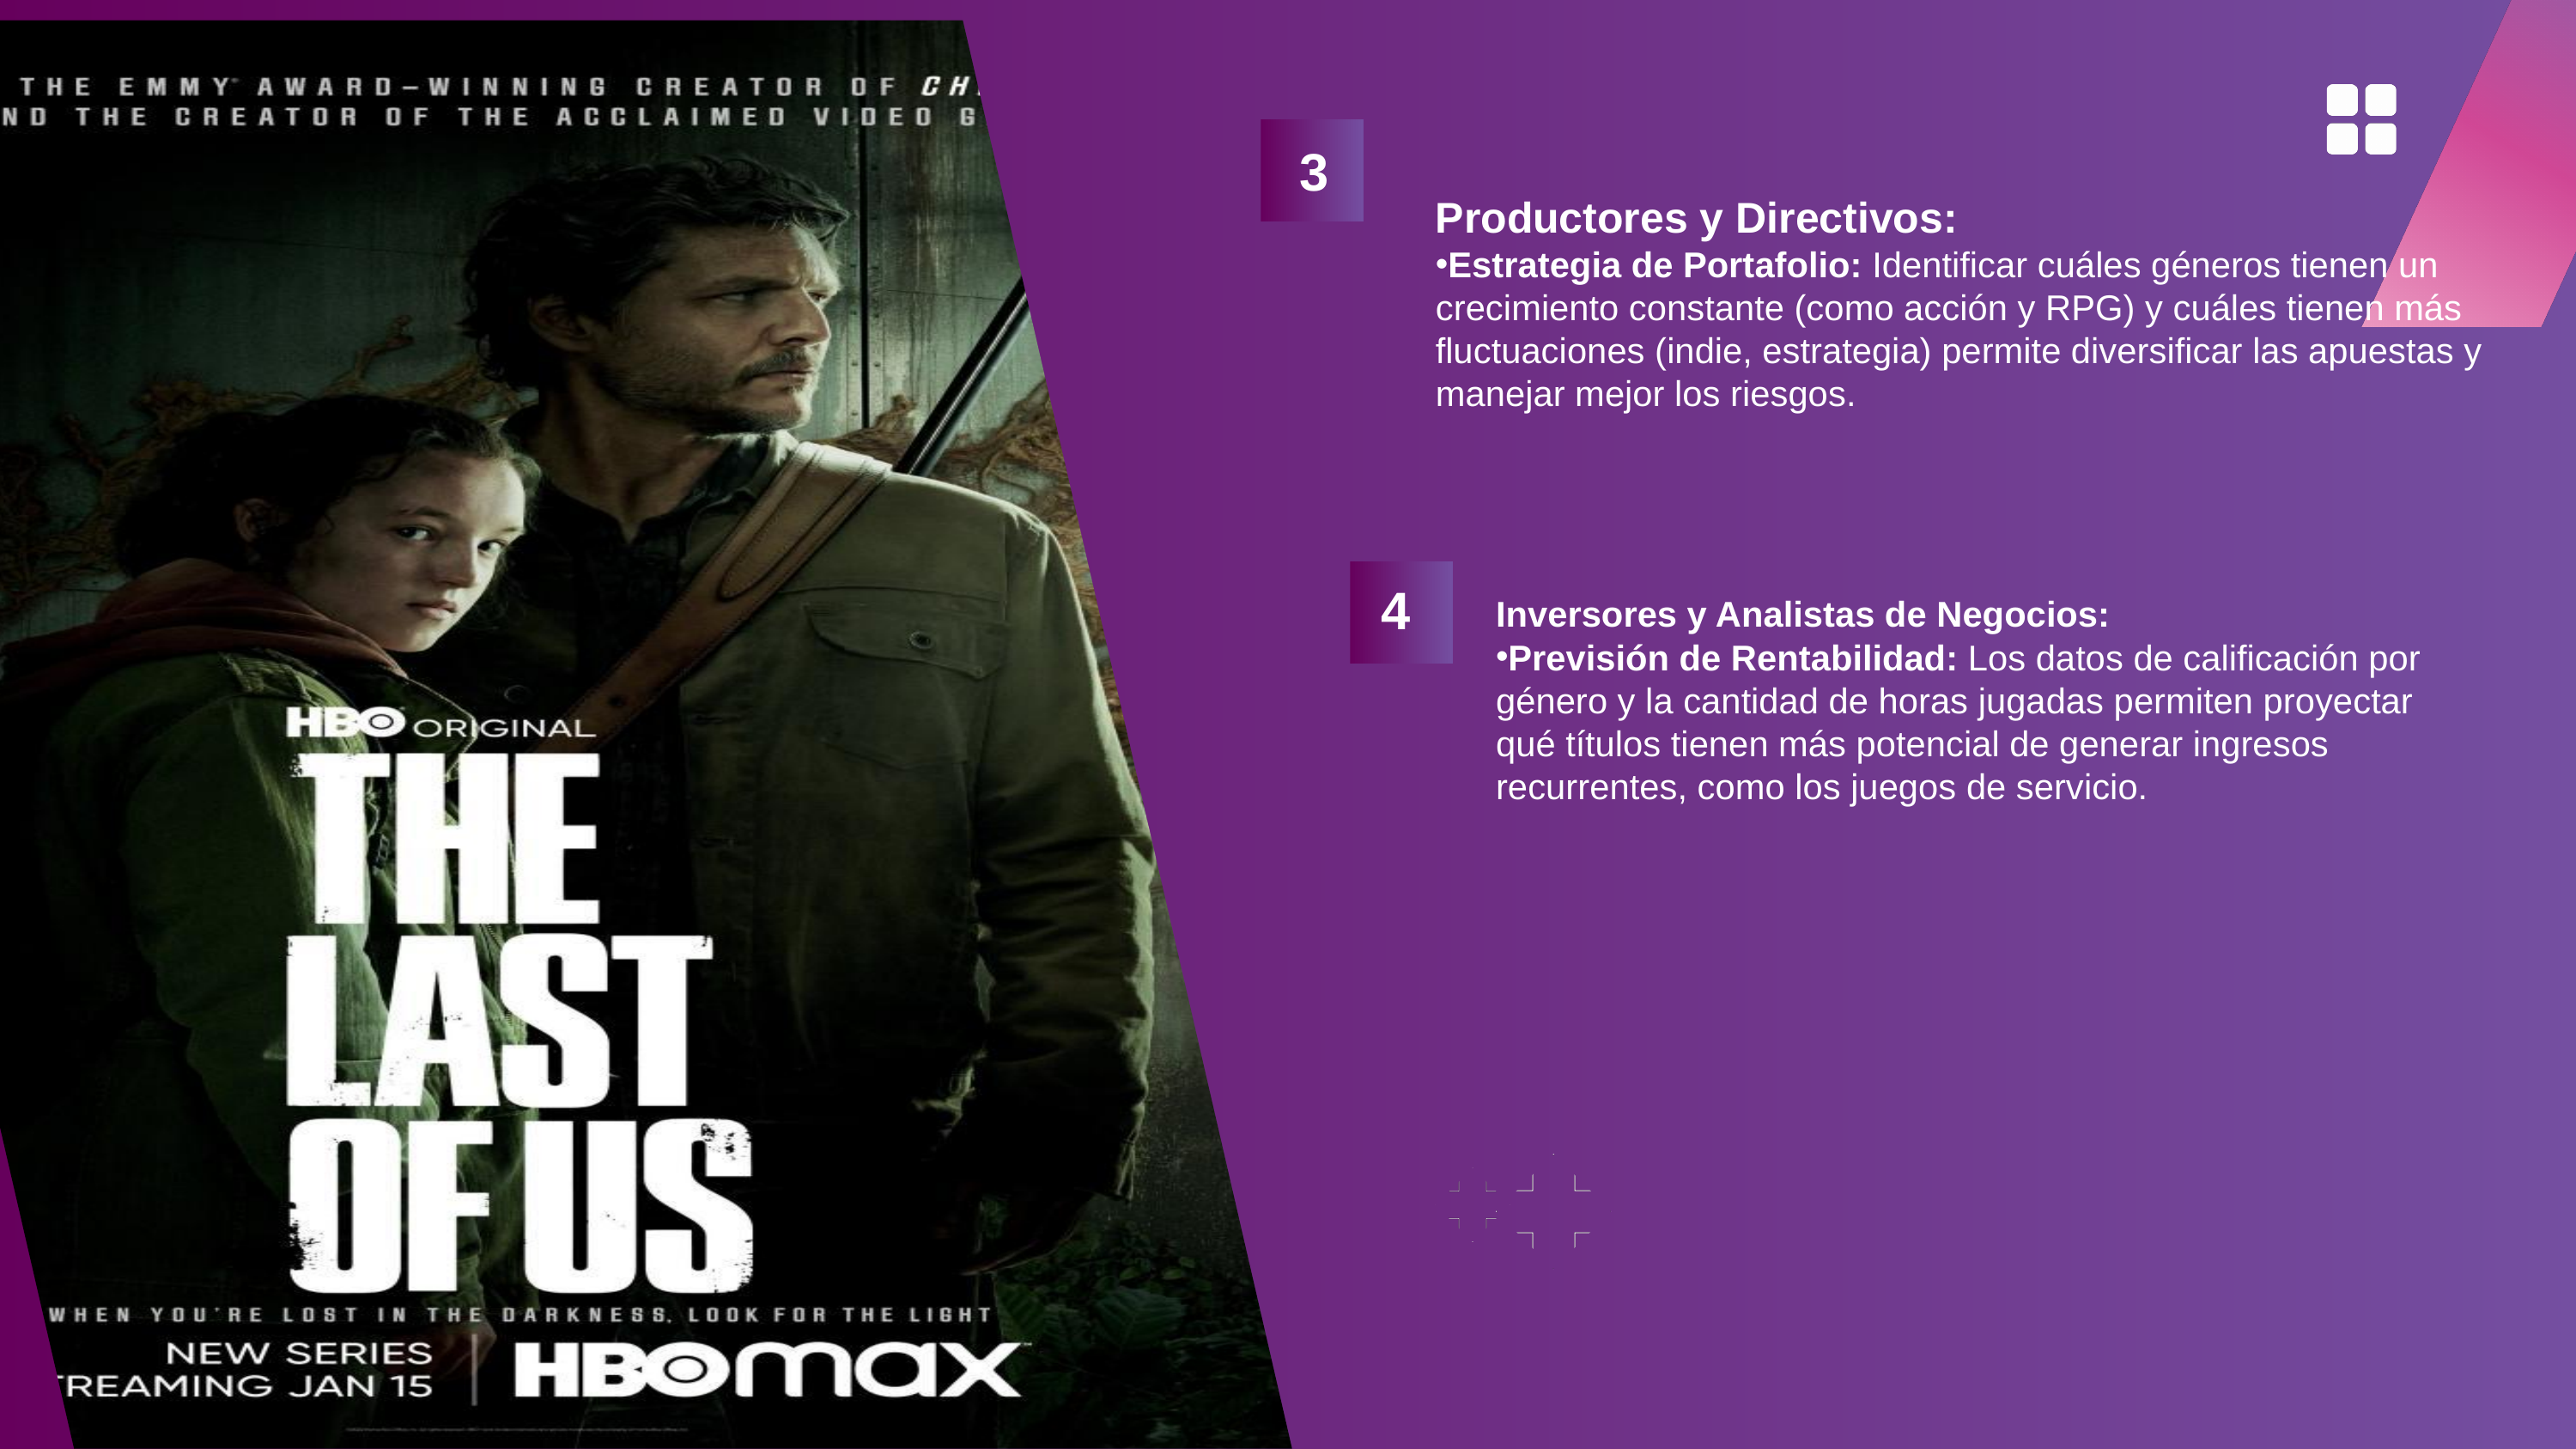

3
ESPORT GAME
Productores y Directivos:
Estrategia de Portafolio: Identificar cuáles géneros tienen un crecimiento constante (como acción y RPG) y cuáles tienen más fluctuaciones (indie, estrategia) permite diversificar las apuestas y manejar mejor los riesgos.

4
Inversores y Analistas de Negocios:
Previsión de Rentabilidad: Los datos de calificación por género y la cantidad de horas jugadas permiten proyectar qué títulos tienen más potencial de generar ingresos recurrentes, como los juegos de servicio.